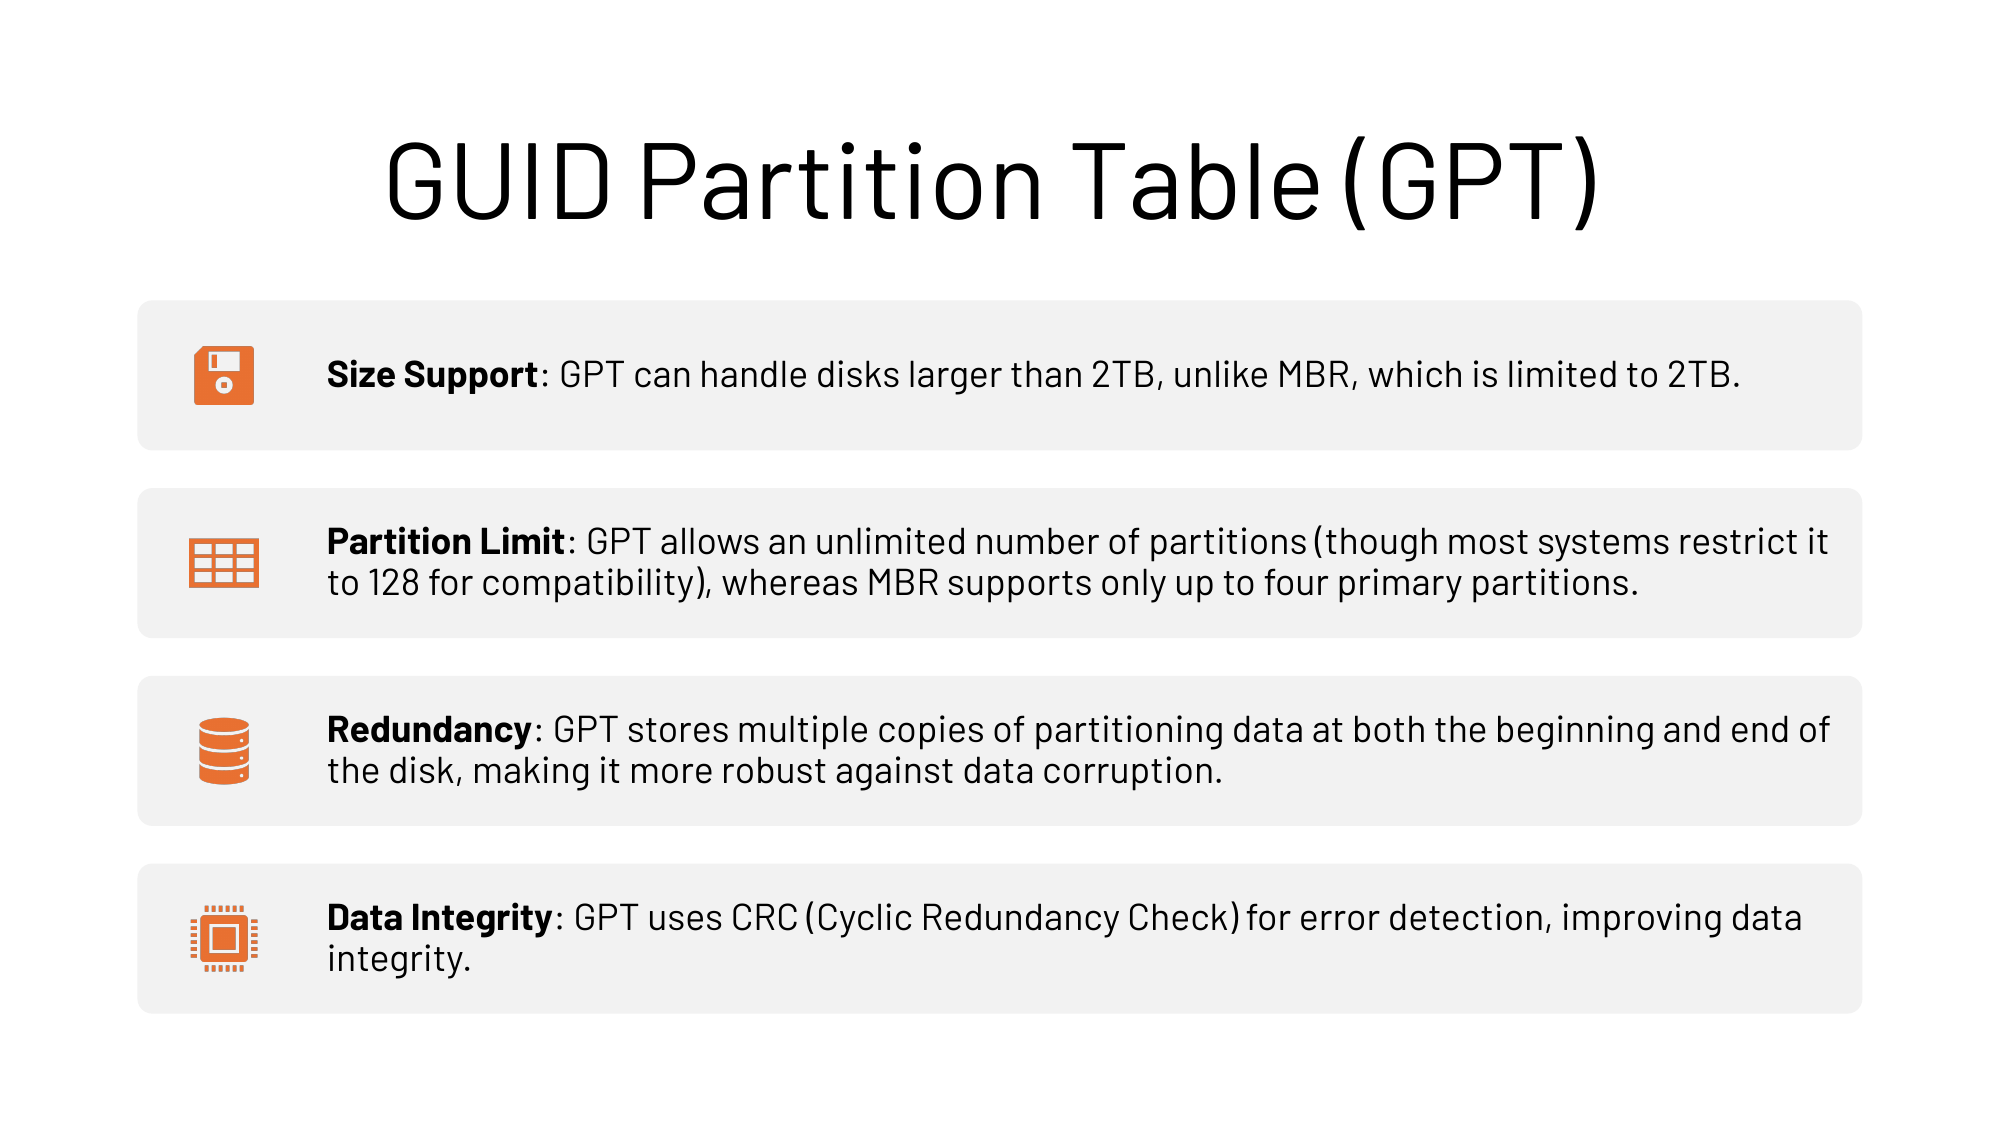

# GUID Partition Table (GPT)

Size Support: GPT can handle disks larger than 2TB, unlike MBR, which is limited to 2TB.

Partition Limit: GPT allows an unlimited number of partitions (though most systems restrict it to 128 for compatibility), whereas MBR supports only up to four primary partitions.

Redundancy: GPT stores multiple copies of partitioning data at both the beginning and end of the disk, making it more robust against data corruption.

Data Integrity: GPT uses CRC (Cyclic Redundancy Check) for error detection, improving data integrity.